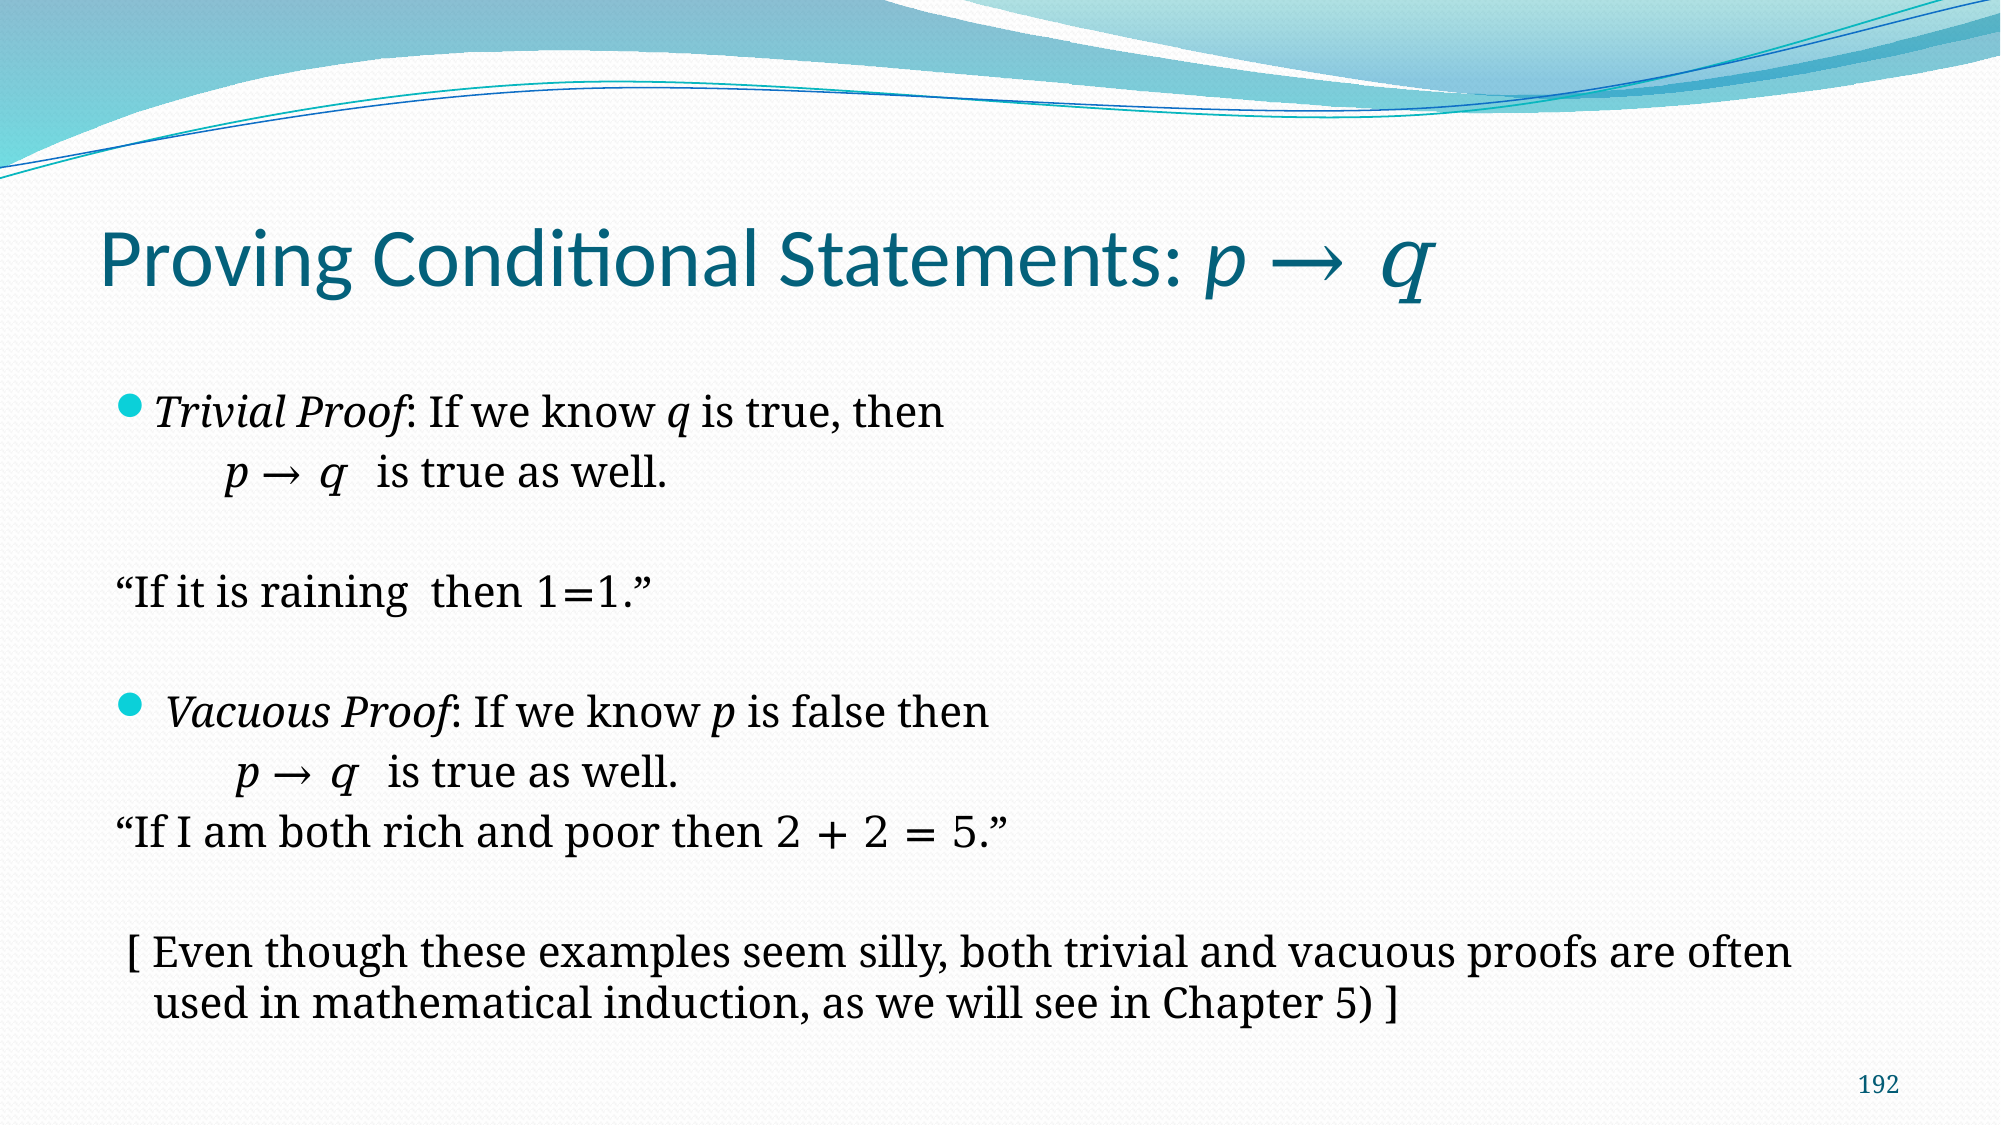

# Proving Conditional Statements: p → q

Trivial Proof: If we know q is true, then
          p → q   is true as well.

“If it is raining  then 1=1.”

 Vacuous Proof: If we know p is false then
           p → q   is true as well.
“If I am both rich and poor then 2 + 2 = 5.”

 [ Even though these examples seem silly, both trivial and vacuous proofs are often used in mathematical induction, as we will see in Chapter 5) ]
192